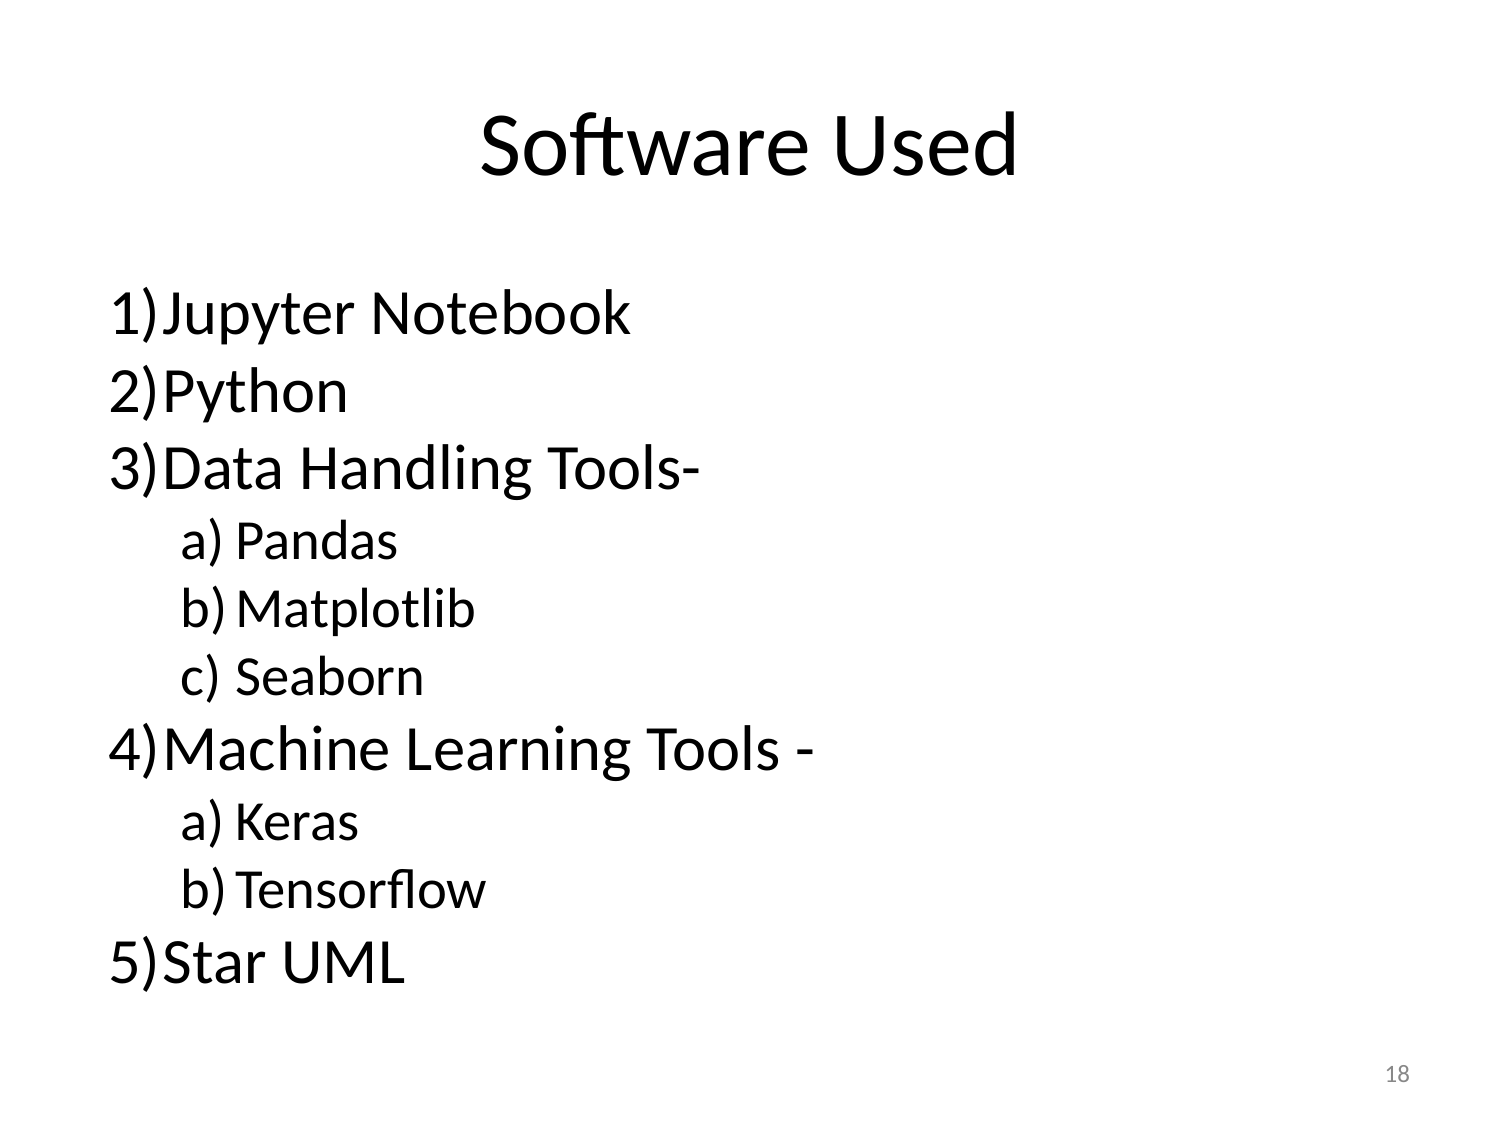

# Software Used
Jupyter Notebook
Python
Data Handling Tools-
Pandas
Matplotlib
Seaborn
Machine Learning Tools -
Keras
Tensorflow
Star UML
18